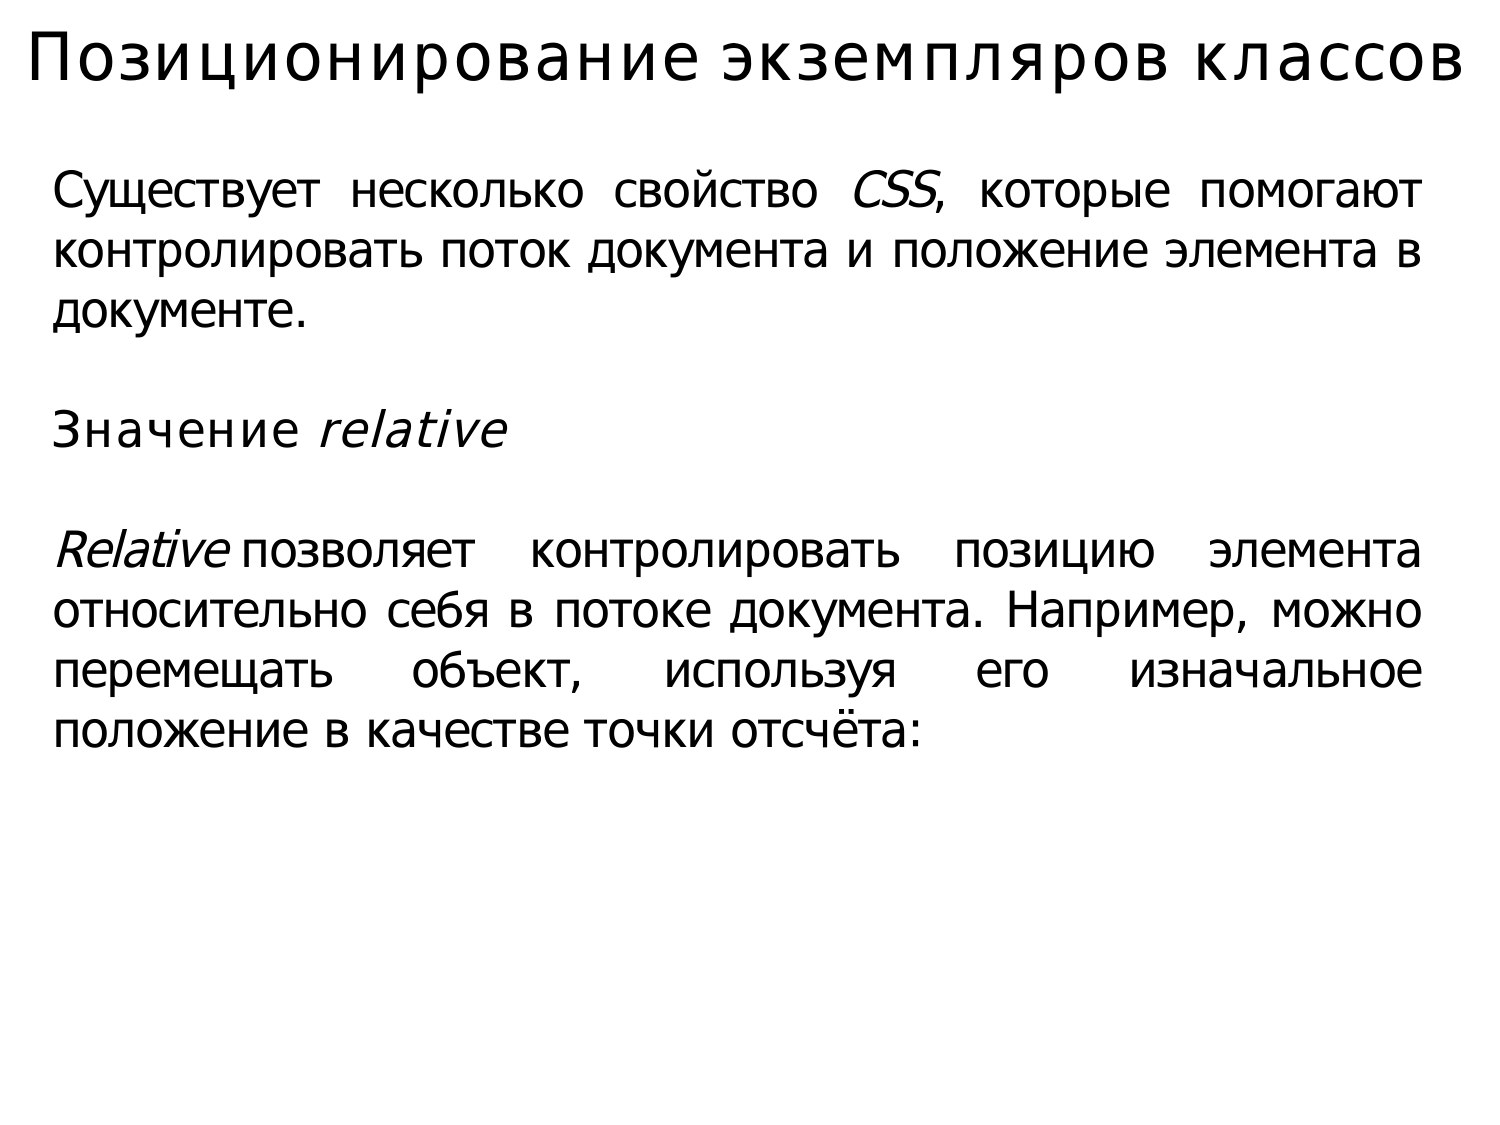

Позиционирование экземпляров классов
Существует несколько свойство CSS, которые помогают контролировать поток документа и положение элемента в документе.

Значение relative

Relative позволяет контролировать позицию элемента относительно себя в потоке документа. Например, можно перемещать объект, используя его изначальное положение в качестве точки отсчёта: